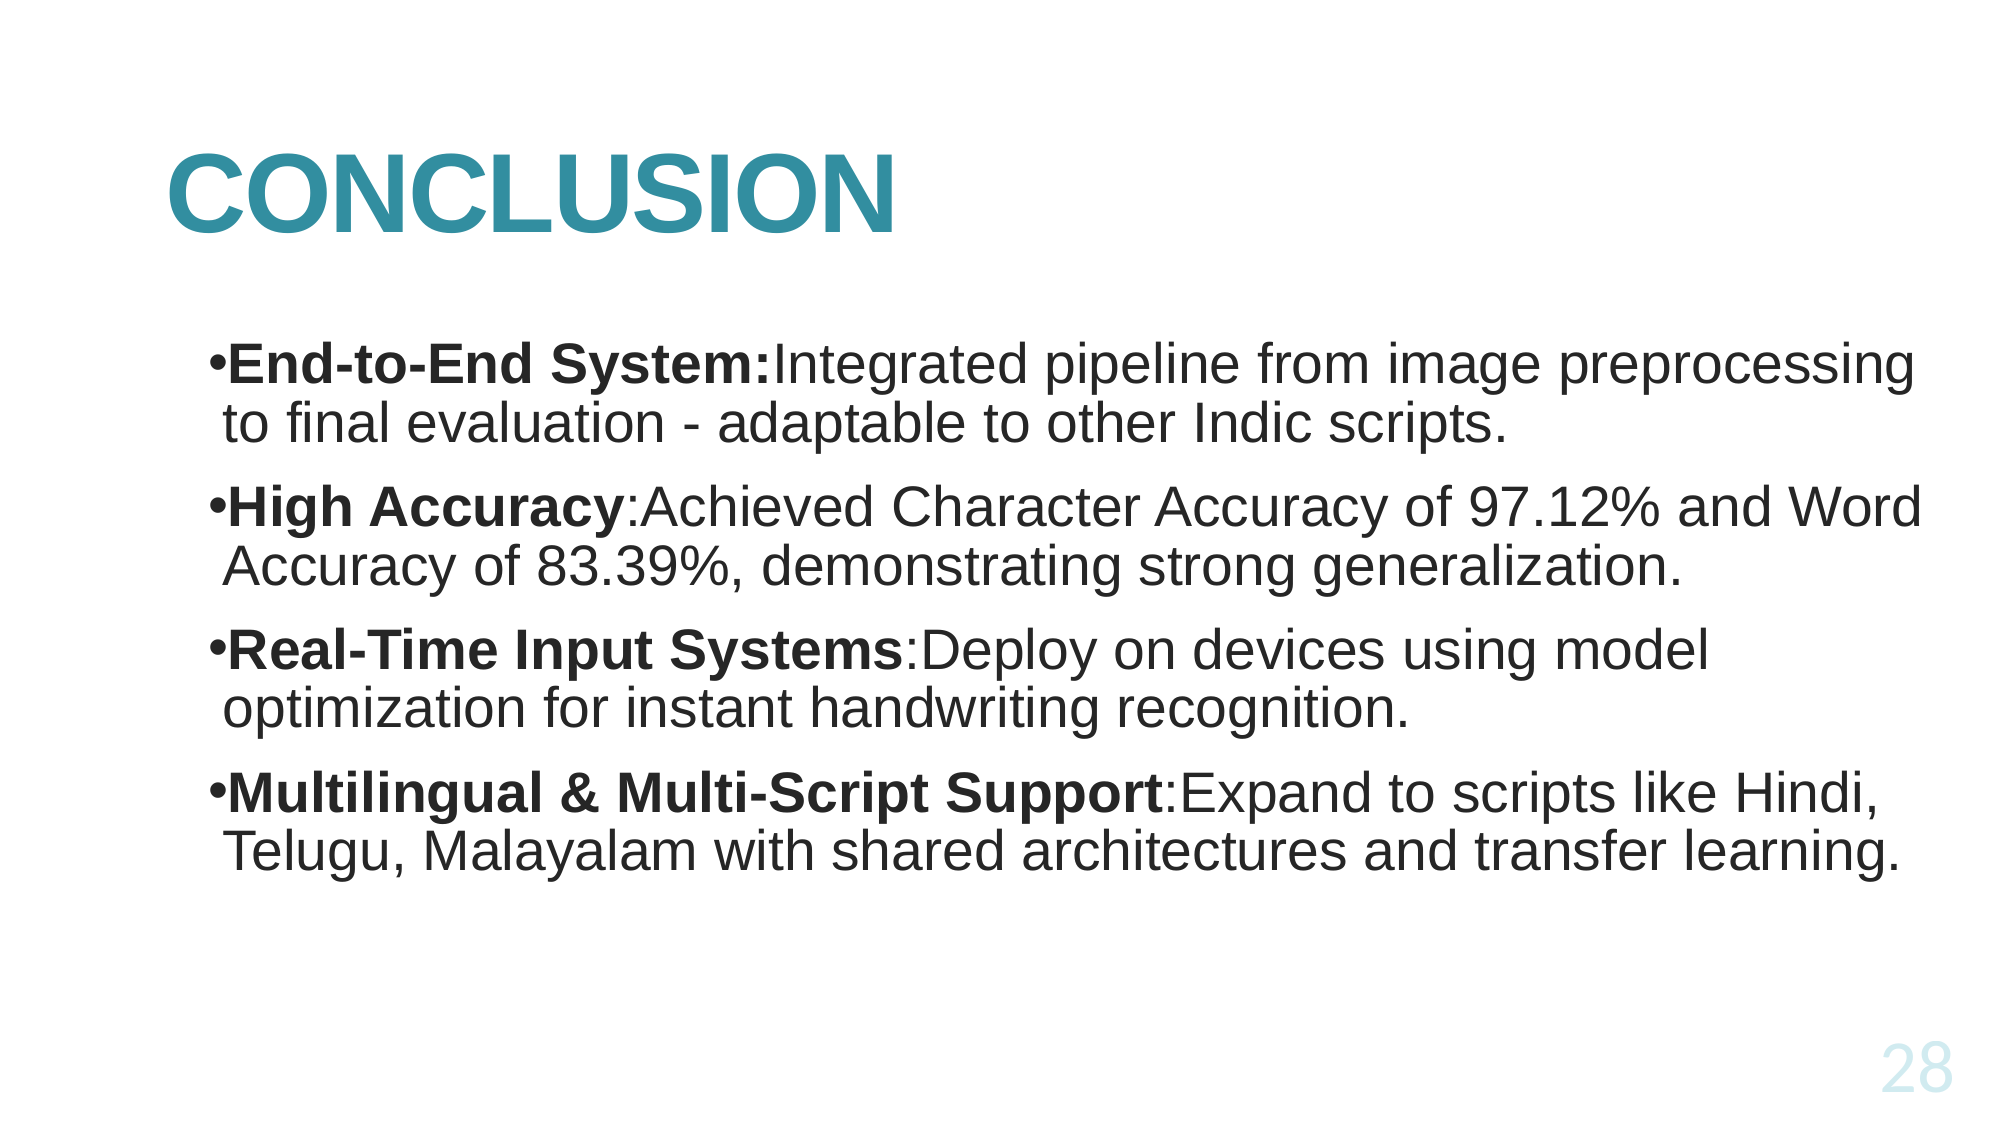

# CONCLUSION
End-to-End System:Integrated pipeline from image preprocessing to final evaluation - adaptable to other Indic scripts.
High Accuracy:Achieved Character Accuracy of 97.12% and Word Accuracy of 83.39%, demonstrating strong generalization.
Real-Time Input Systems:Deploy on devices using model optimization for instant handwriting recognition.
Multilingual & Multi-Script Support:Expand to scripts like Hindi, Telugu, Malayalam with shared architectures and transfer learning.
28